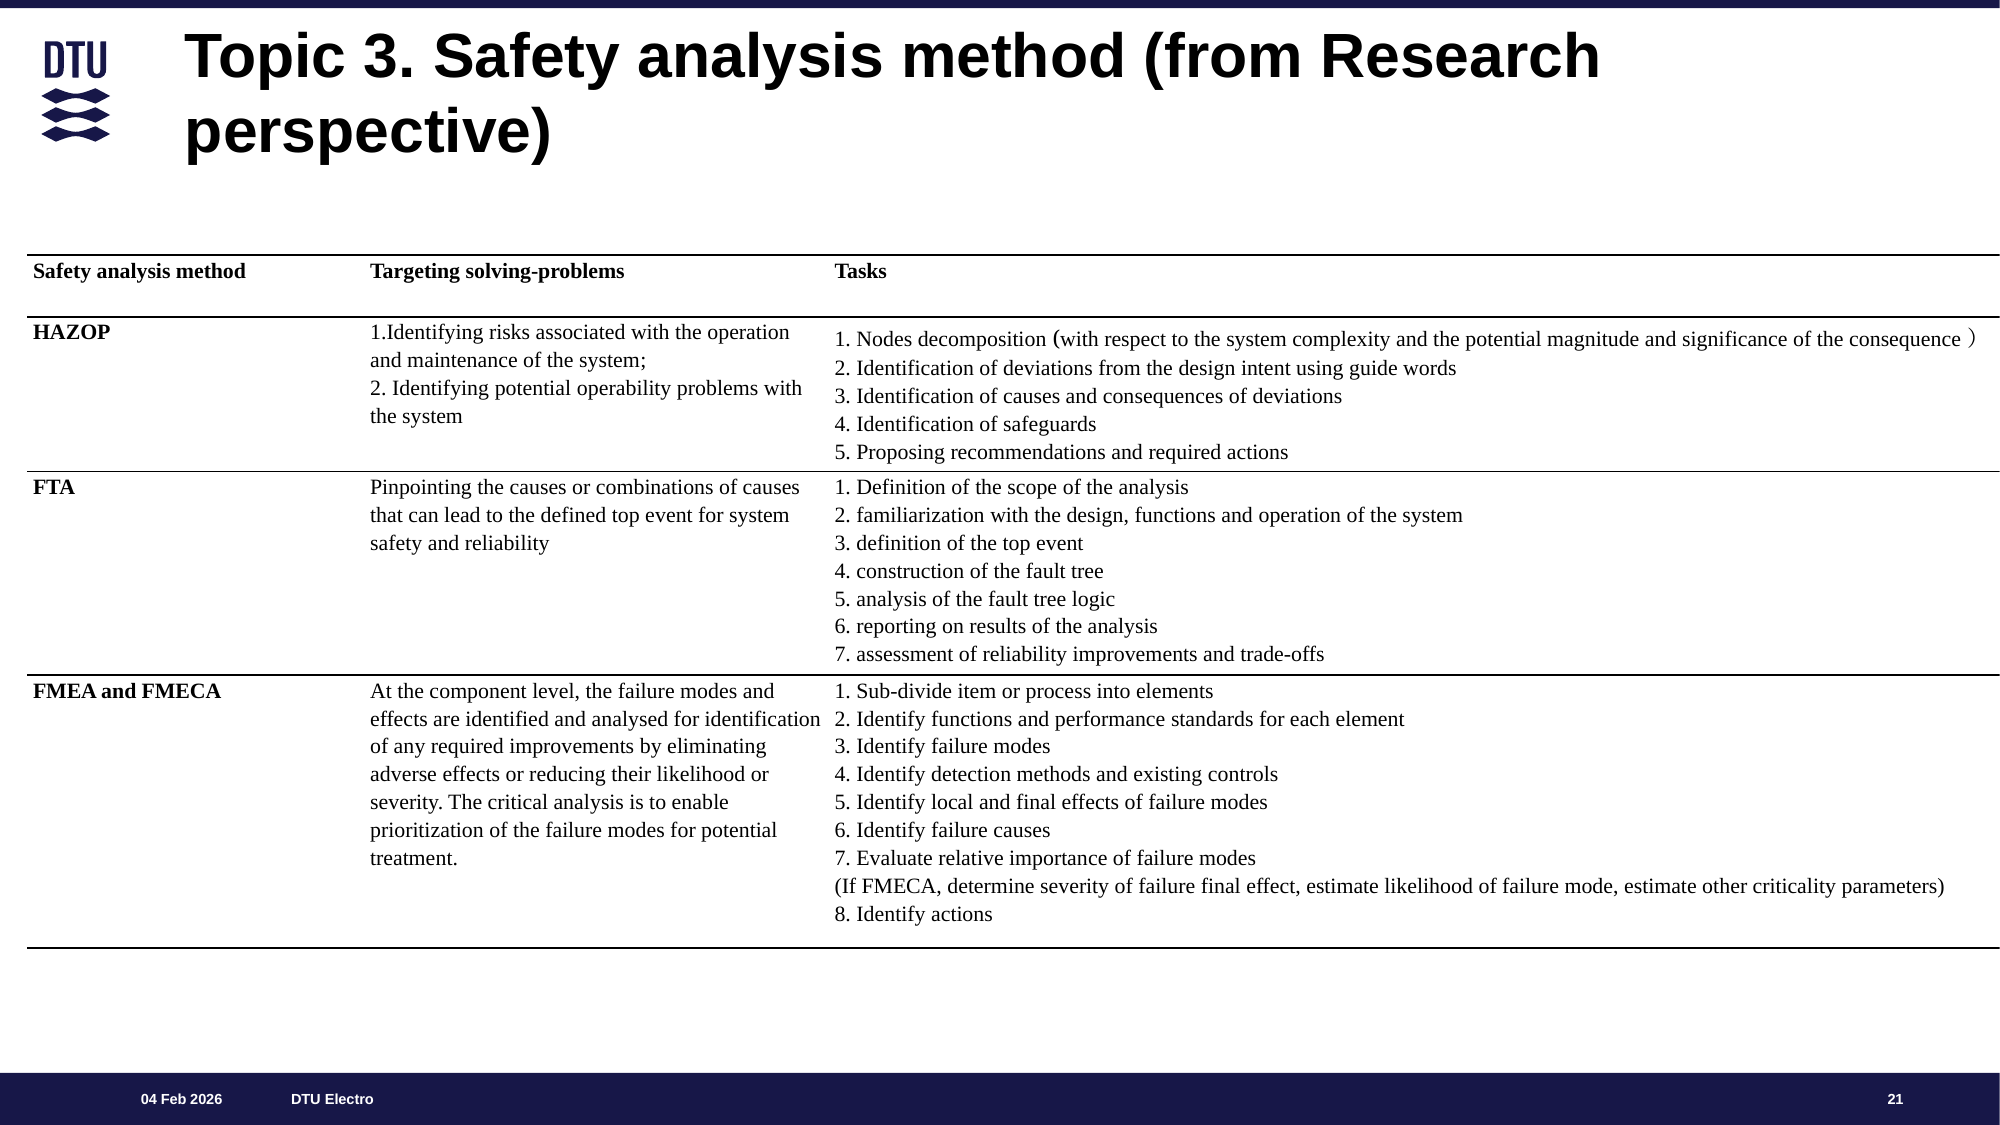

# Topic 3. Safety analysis method (from Research perspective)
| Safety analysis method | Targeting solving-problems | Tasks |
| --- | --- | --- |
| HAZOP | 1.Identifying risks associated with the operation and maintenance of the system; 2. Identifying potential operability problems with the system | 1. Nodes decomposition (with respect to the system complexity and the potential magnitude and significance of the consequence） 2. Identification of deviations from the design intent using guide words 3. Identification of causes and consequences of deviations 4. Identification of safeguards 5. Proposing recommendations and required actions |
| FTA | Pinpointing the causes or combinations of causes that can lead to the defined top event for system safety and reliability | 1. Definition of the scope of the analysis 2. familiarization with the design, functions and operation of the system 3. definition of the top event 4. construction of the fault tree 5. analysis of the fault tree logic 6. reporting on results of the analysis 7. assessment of reliability improvements and trade-offs |
| FMEA and FMECA | At the component level, the failure modes and effects are identified and analysed for identification of any required improvements by eliminating adverse effects or reducing their likelihood or severity. The critical analysis is to enable prioritization of the failure modes for potential treatment. | 1. Sub-divide item or process into elements 2. Identify functions and performance standards for each element 3. Identify failure modes 4. Identify detection methods and existing controls 5. Identify local and final effects of failure modes 6. Identify failure causes 7. Evaluate relative importance of failure modes (If FMECA, determine severity of failure final effect, estimate likelihood of failure mode, estimate other criticality parameters) 8. Identify actions |
21